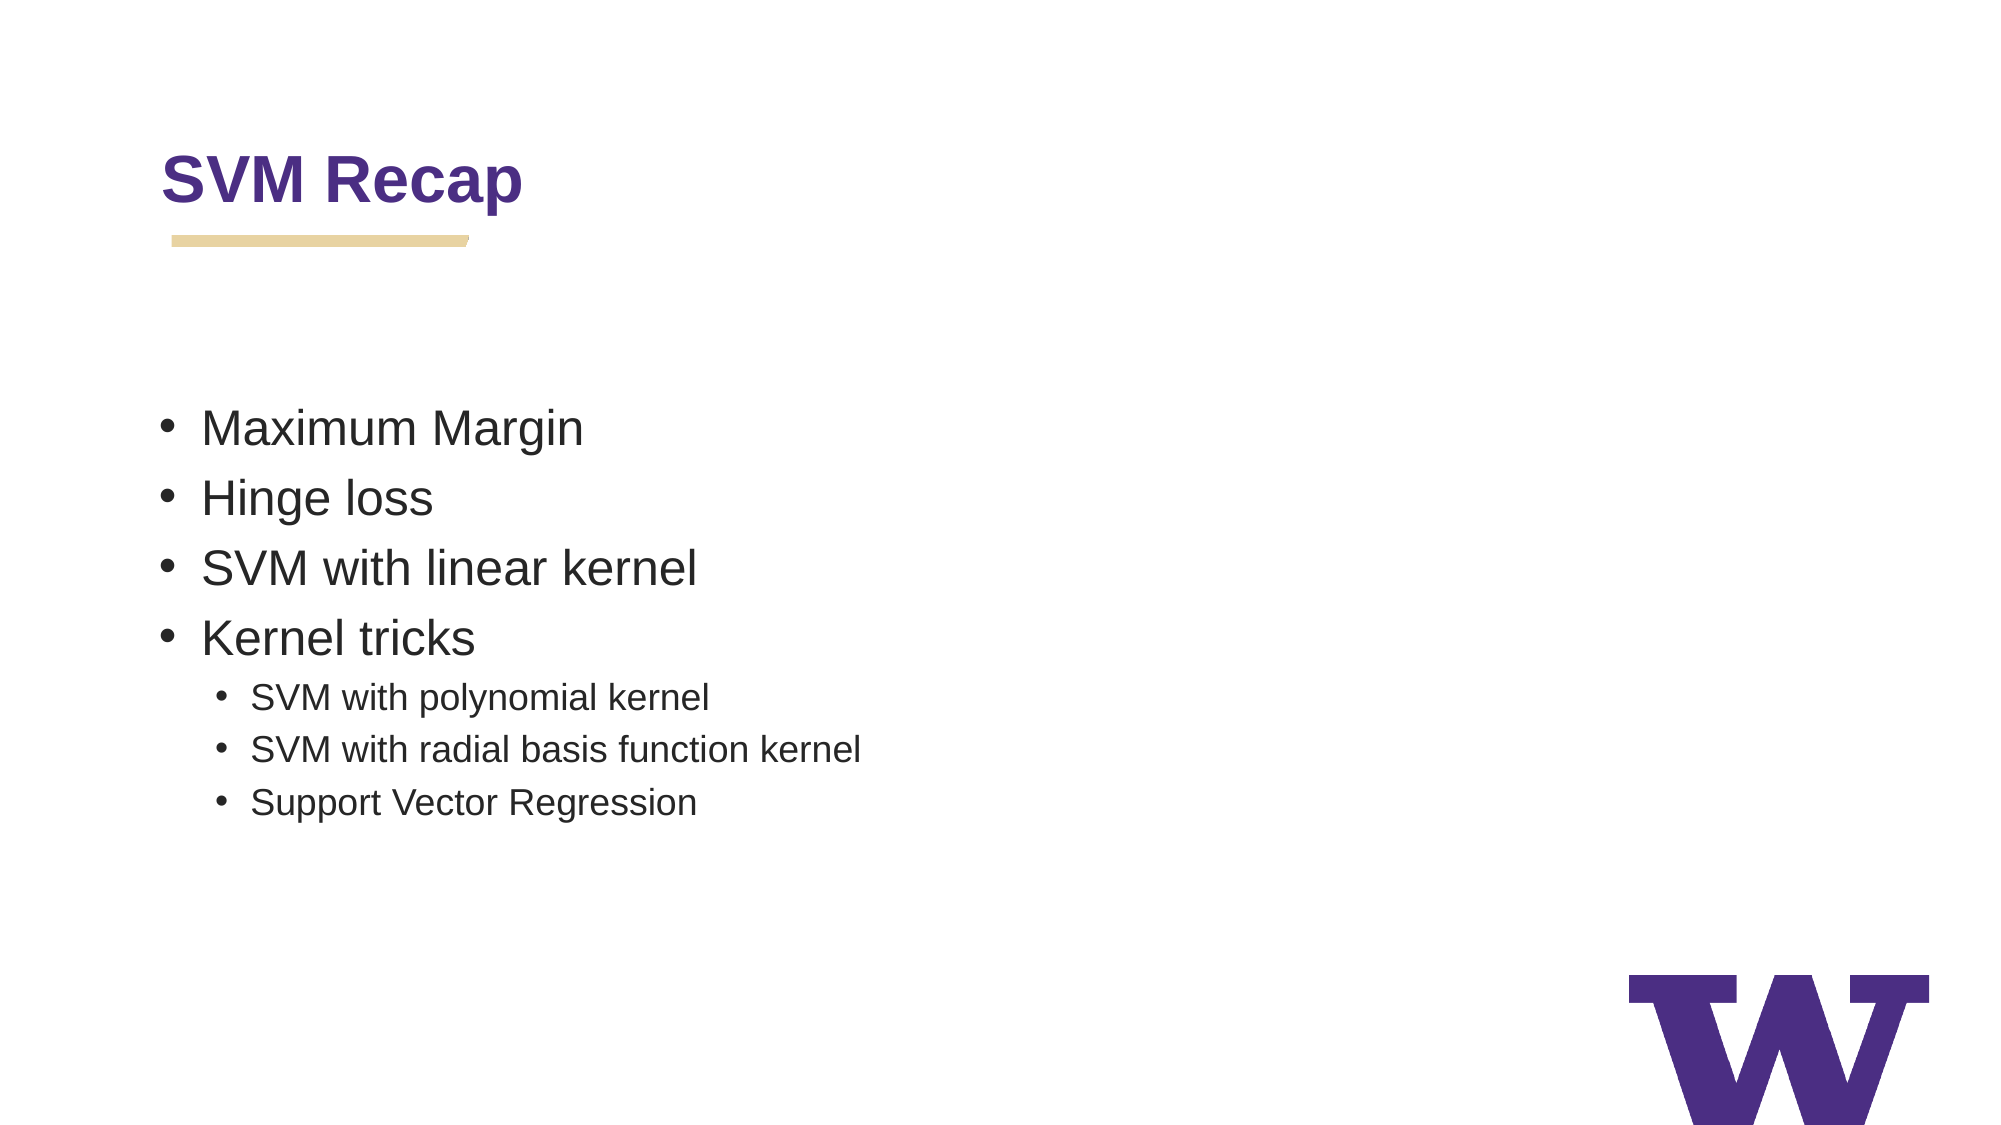

# SVM Recap
Maximum Margin
Hinge loss
SVM with linear kernel
Kernel tricks
SVM with polynomial kernel
SVM with radial basis function kernel
Support Vector Regression